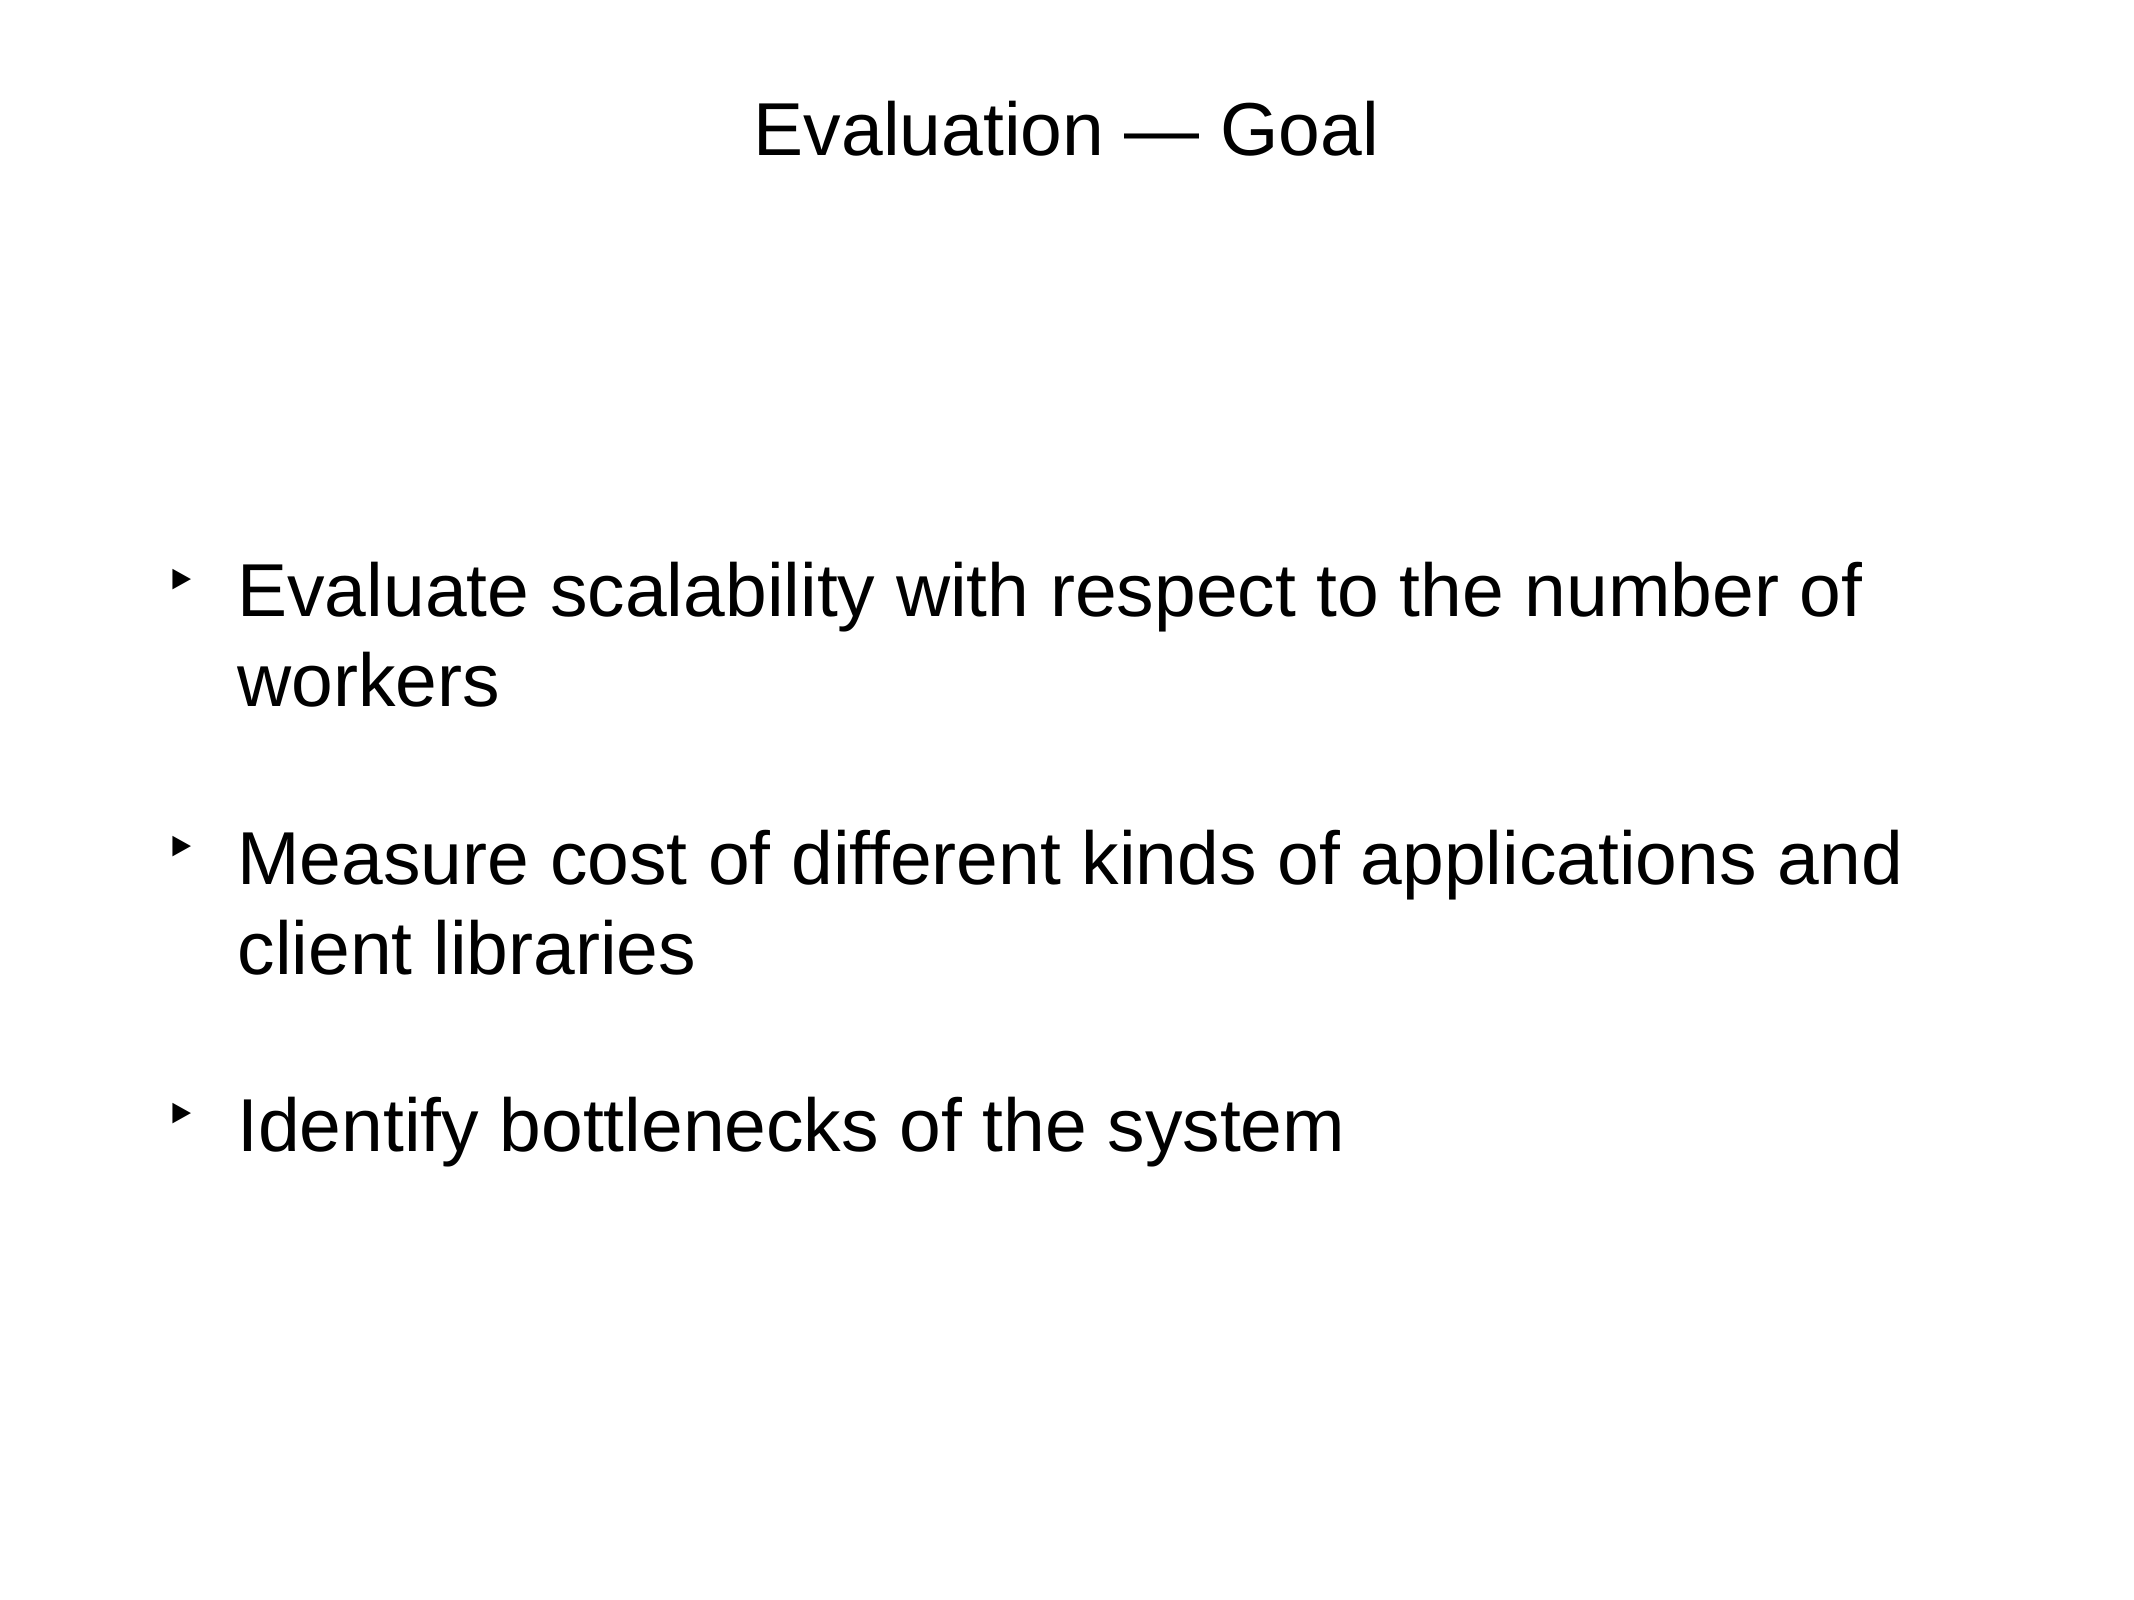

# Evaluation — Goal
Evaluate scalability with respect to the number of workers
Measure cost of different kinds of applications and client libraries
Identify bottlenecks of the system
37